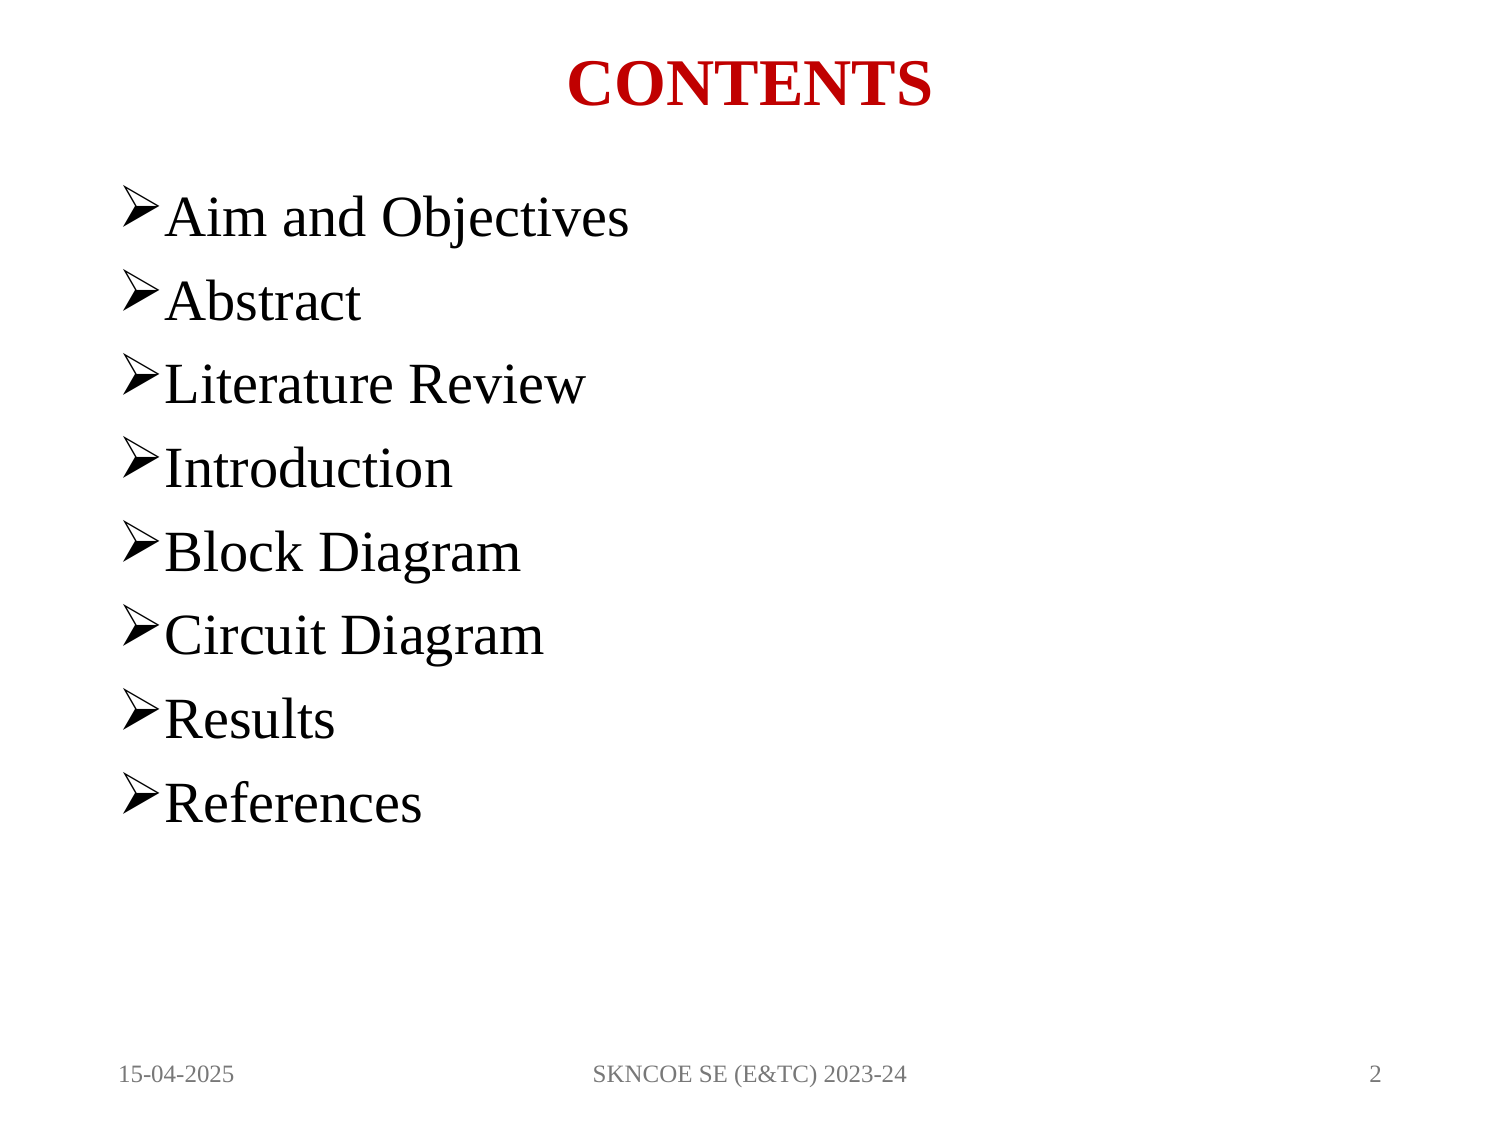

# CONTENTS
Aim and Objectives
Abstract
Literature Review
Introduction
Block Diagram
Circuit Diagram
Results
References
15-04-2025
SKNCOE SE (E&TC) 2023-24
2